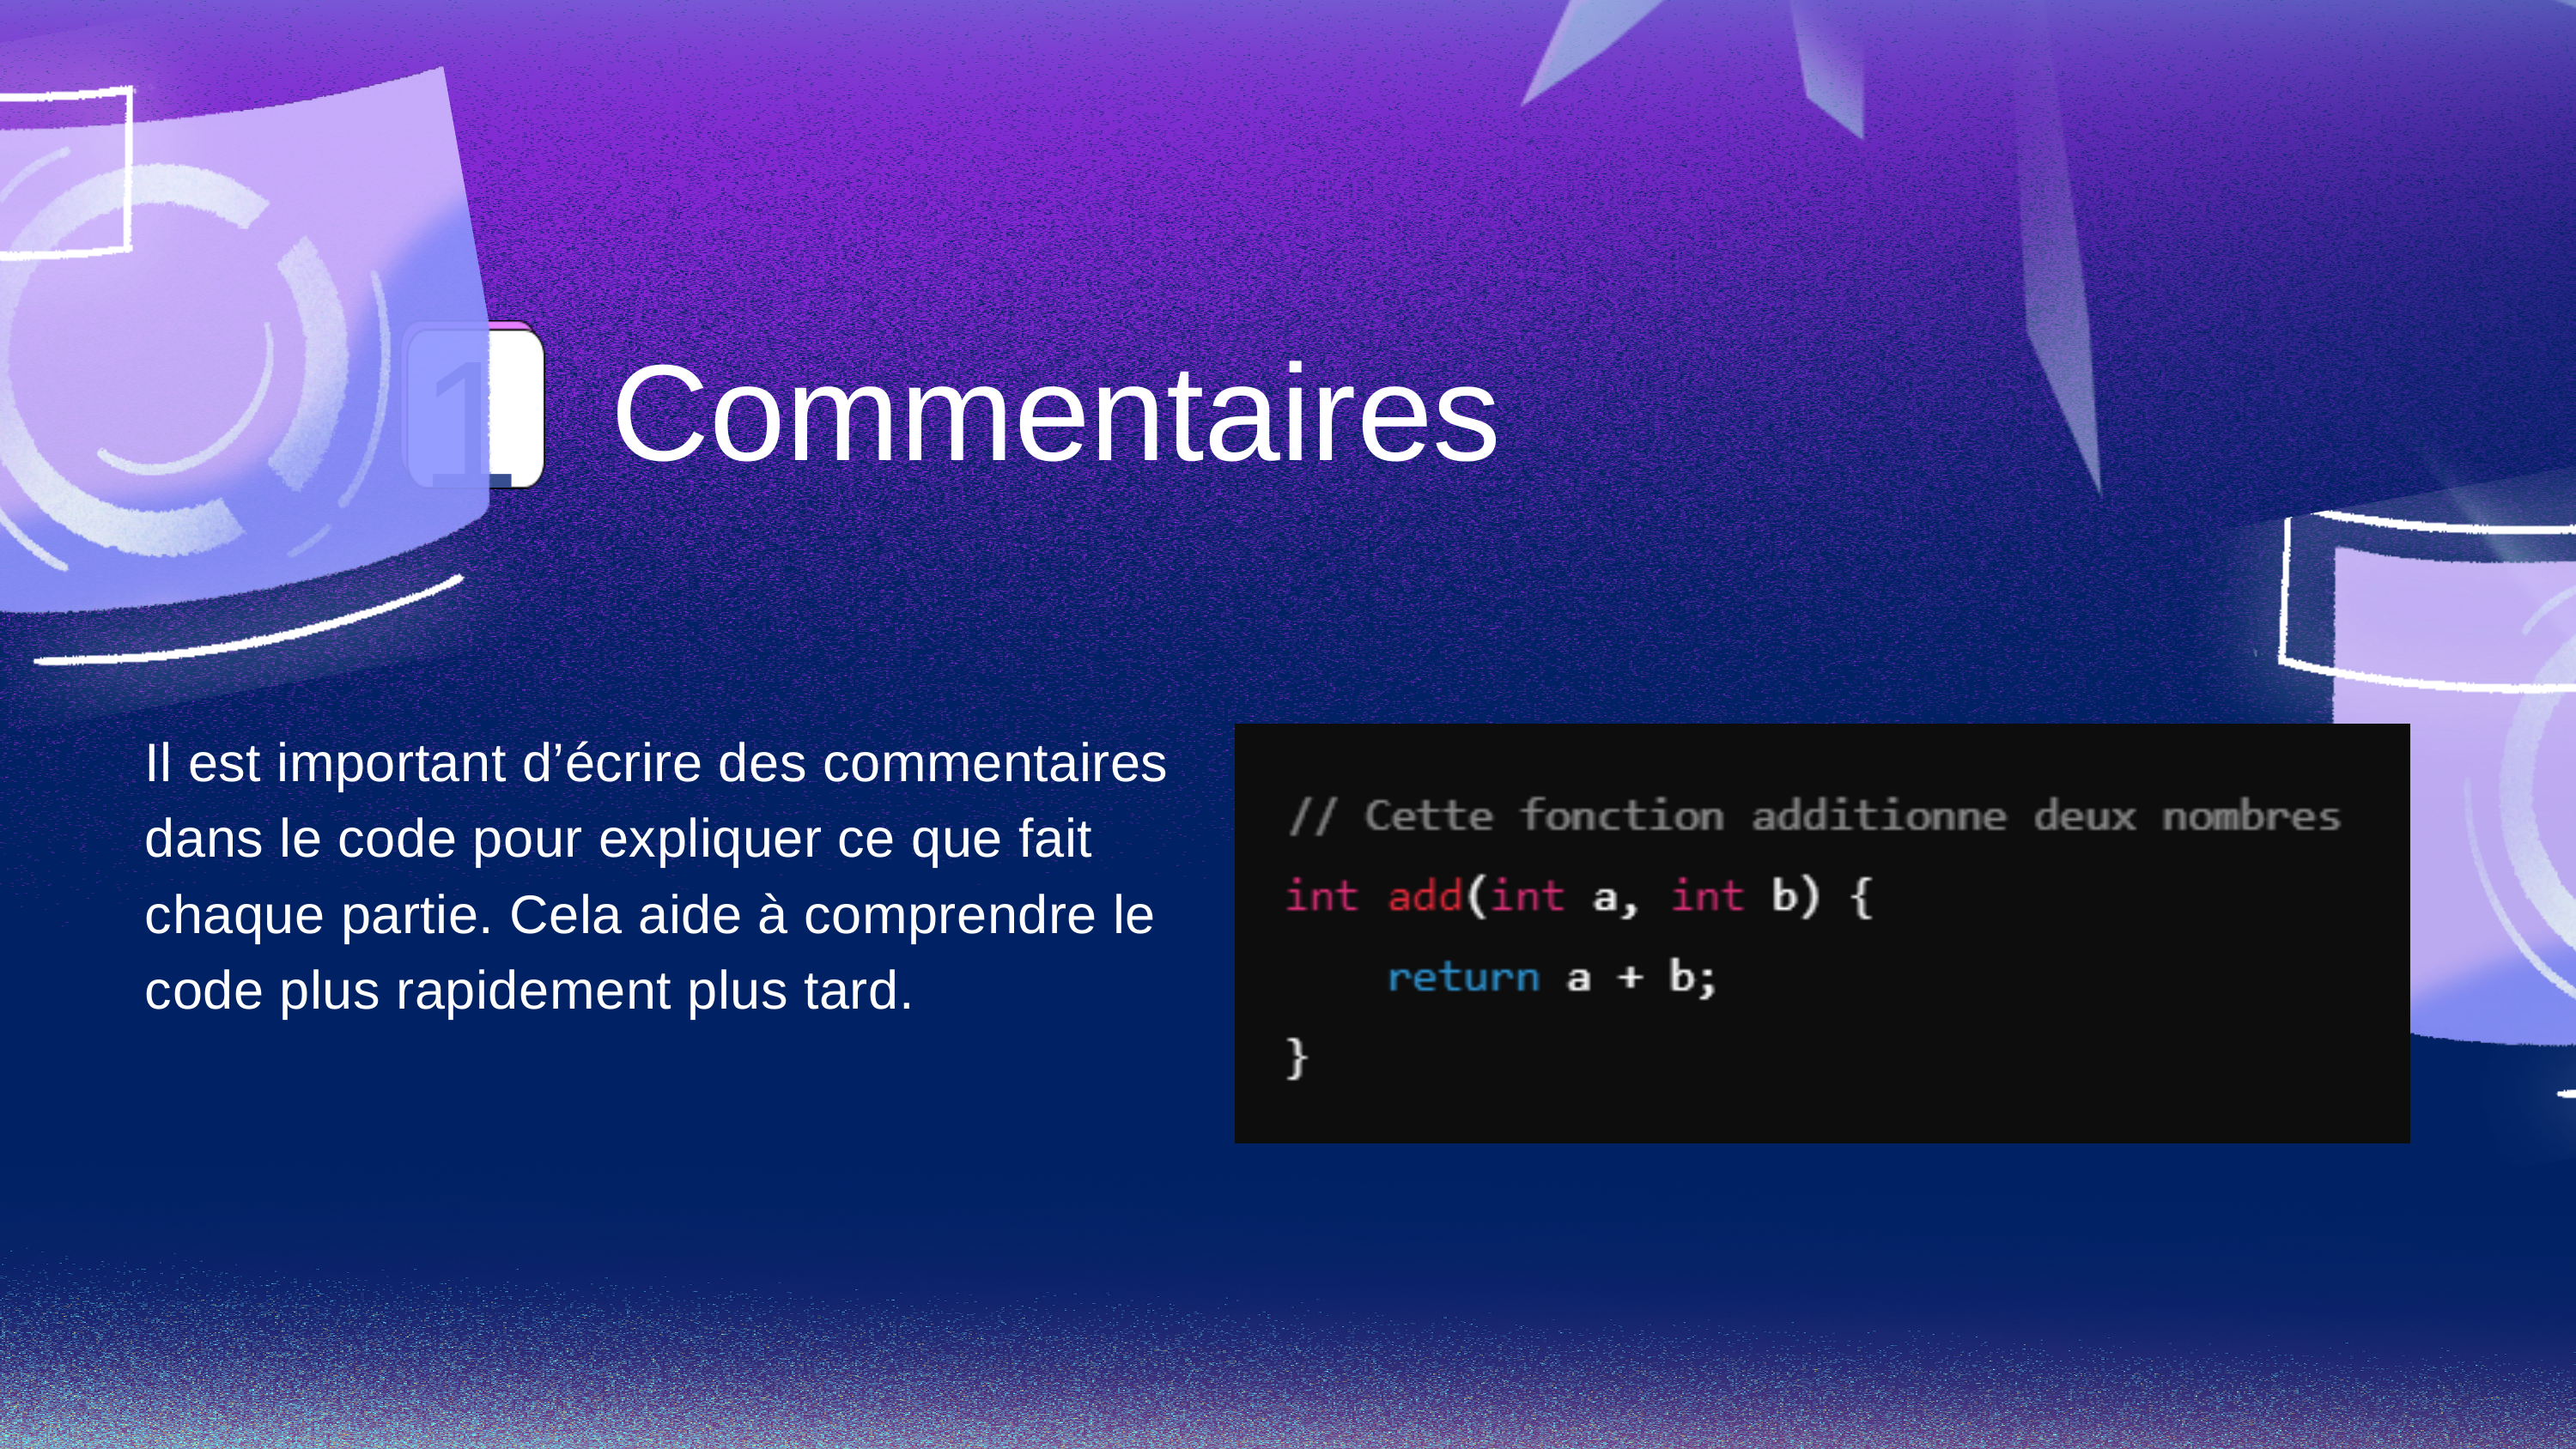

1

Commentaires

Il est important d’écrire des commentaires dans le code pour expliquer ce que fait chaque partie. Cela aide à comprendre le code plus rapidement plus tard.